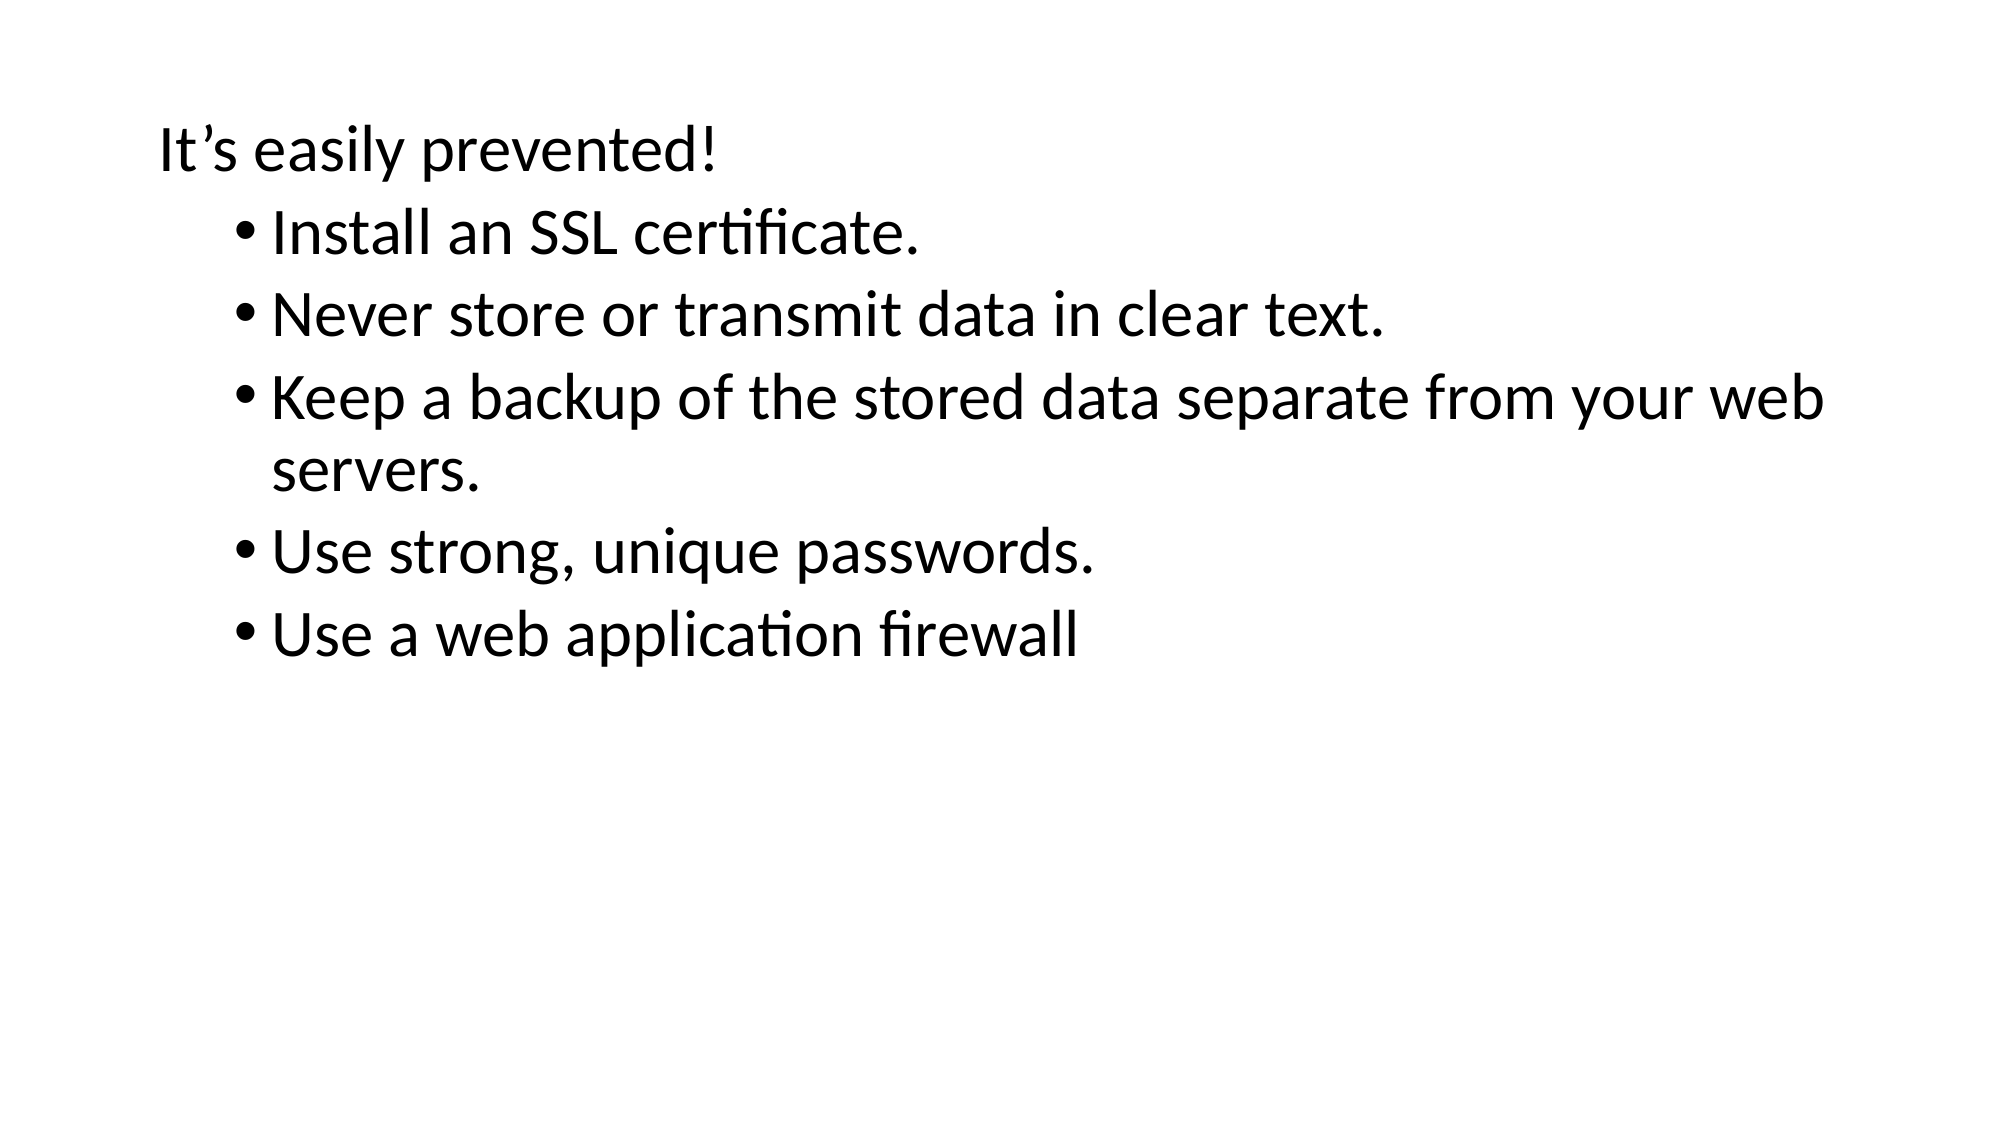

It’s easily prevented!
Install an SSL certificate.
Never store or transmit data in clear text.
Keep a backup of the stored data separate from your web servers.
Use strong, unique passwords.
Use a web application firewall